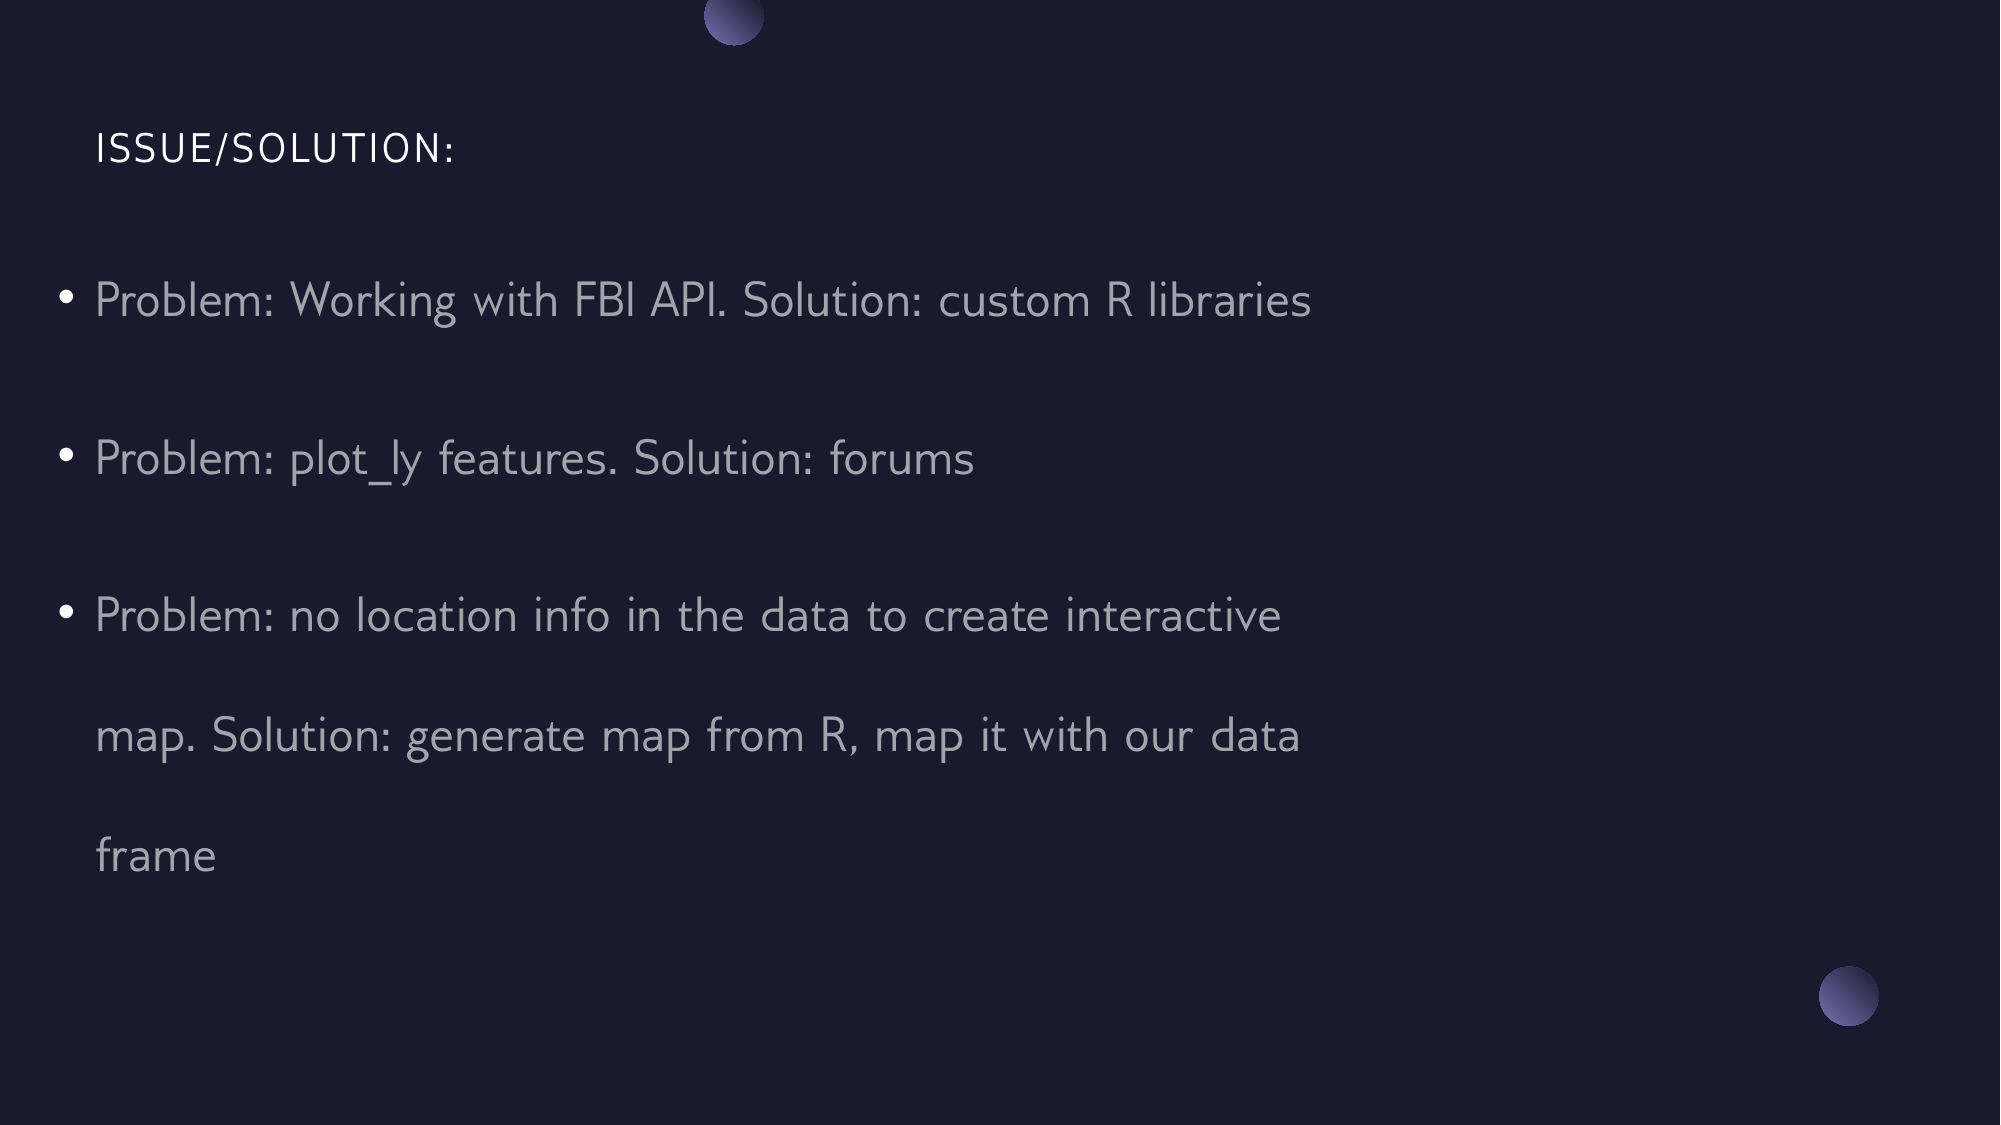

Issue/Solution:
Problem: Working with FBI API. Solution: custom R libraries
Problem: plot_ly features. Solution: forums
Problem: no location info in the data to create interactive map. Solution: generate map from R, map it with our data frame